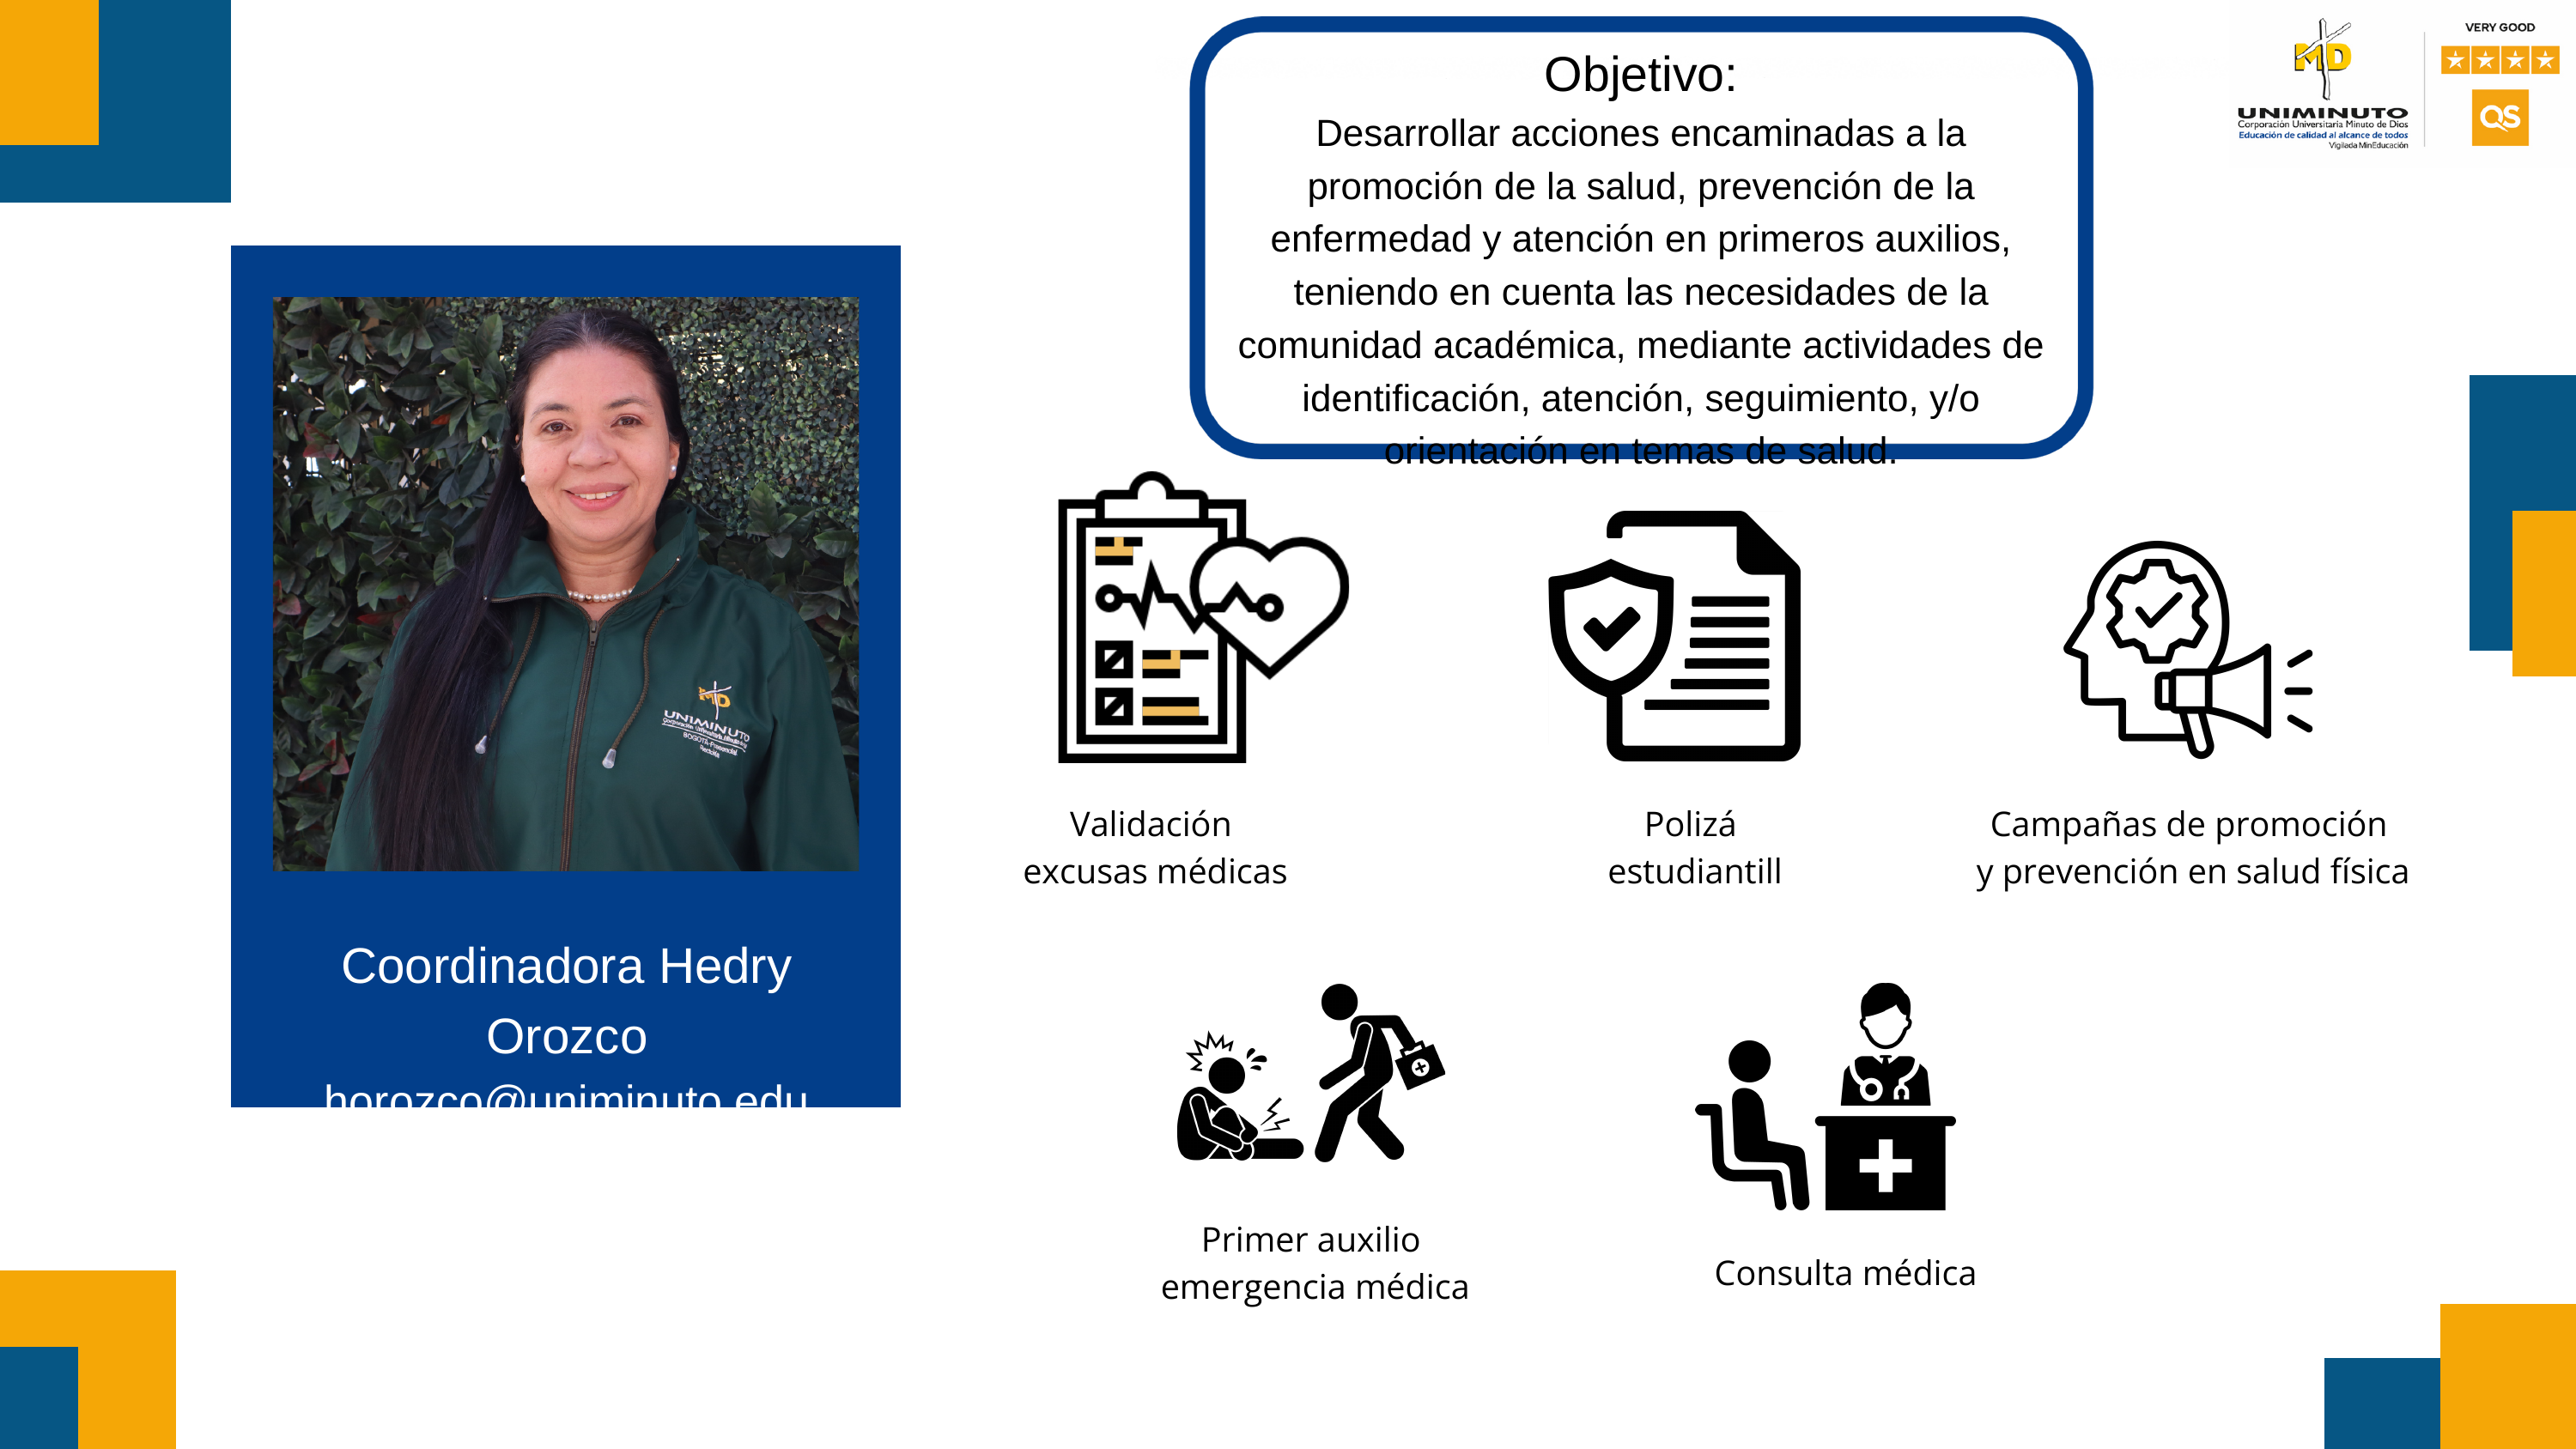

Objetivo:
Desarrollar acciones encaminadas a la promoción de la salud, prevención de la enfermedad y atención en primeros auxilios, teniendo en cuenta las necesidades de la comunidad académica, mediante actividades de identificación, atención, seguimiento, y/o orientación en temas de salud.

Coordinadora Hedry Orozco
horozco@uniminuto.edu

Validación
excusas médicas
Polizá
estudiantill
Campañas de promoción
y prevención en salud física
Coordinadora Javier
jleon@uniminuto.edu

Primer auxilio
 emergencia médica
Consulta médica